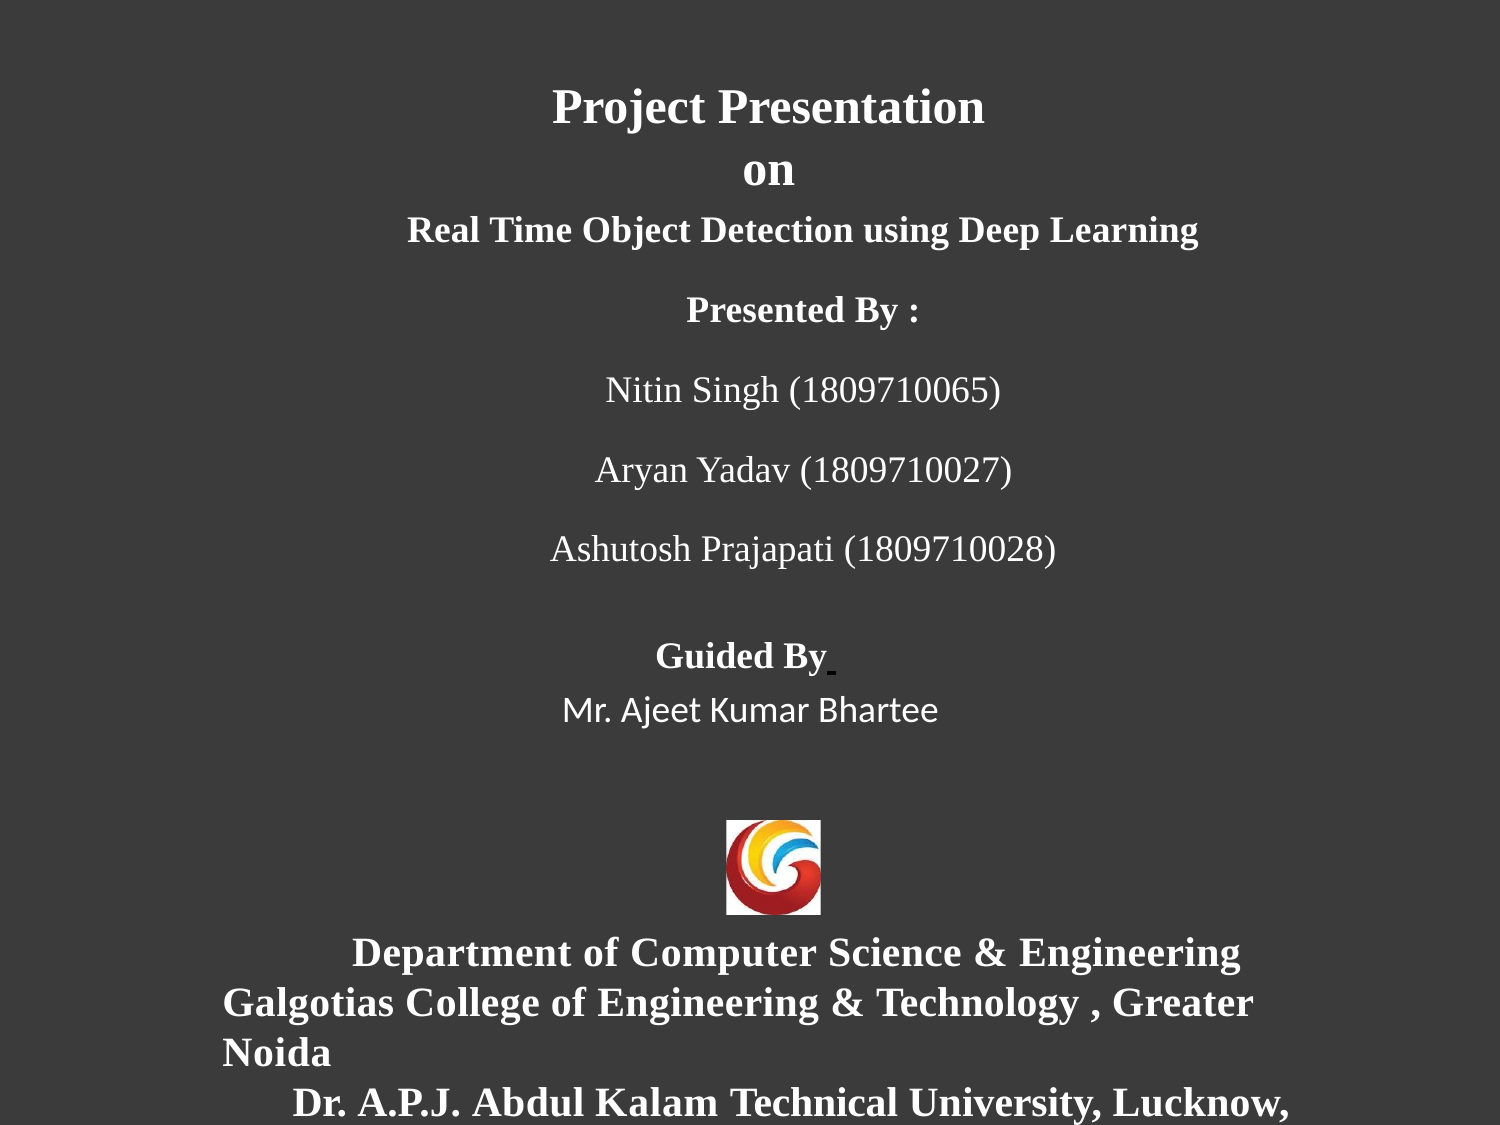

# Project Presentation
on
Real Time Object Detection using Deep Learning
Presented By :
Nitin Singh (1809710065)
Aryan Yadav (1809710027)
Ashutosh Prajapati (1809710028)

Guided By
Mr. Ajeet Kumar Bhartee

Department of Computer Science & Engineering  Galgotias College of Engineering & Technology , Greater Noida
Dr. A.P.J. Abdul Kalam Technical University, Lucknow, Uttar Pradesh